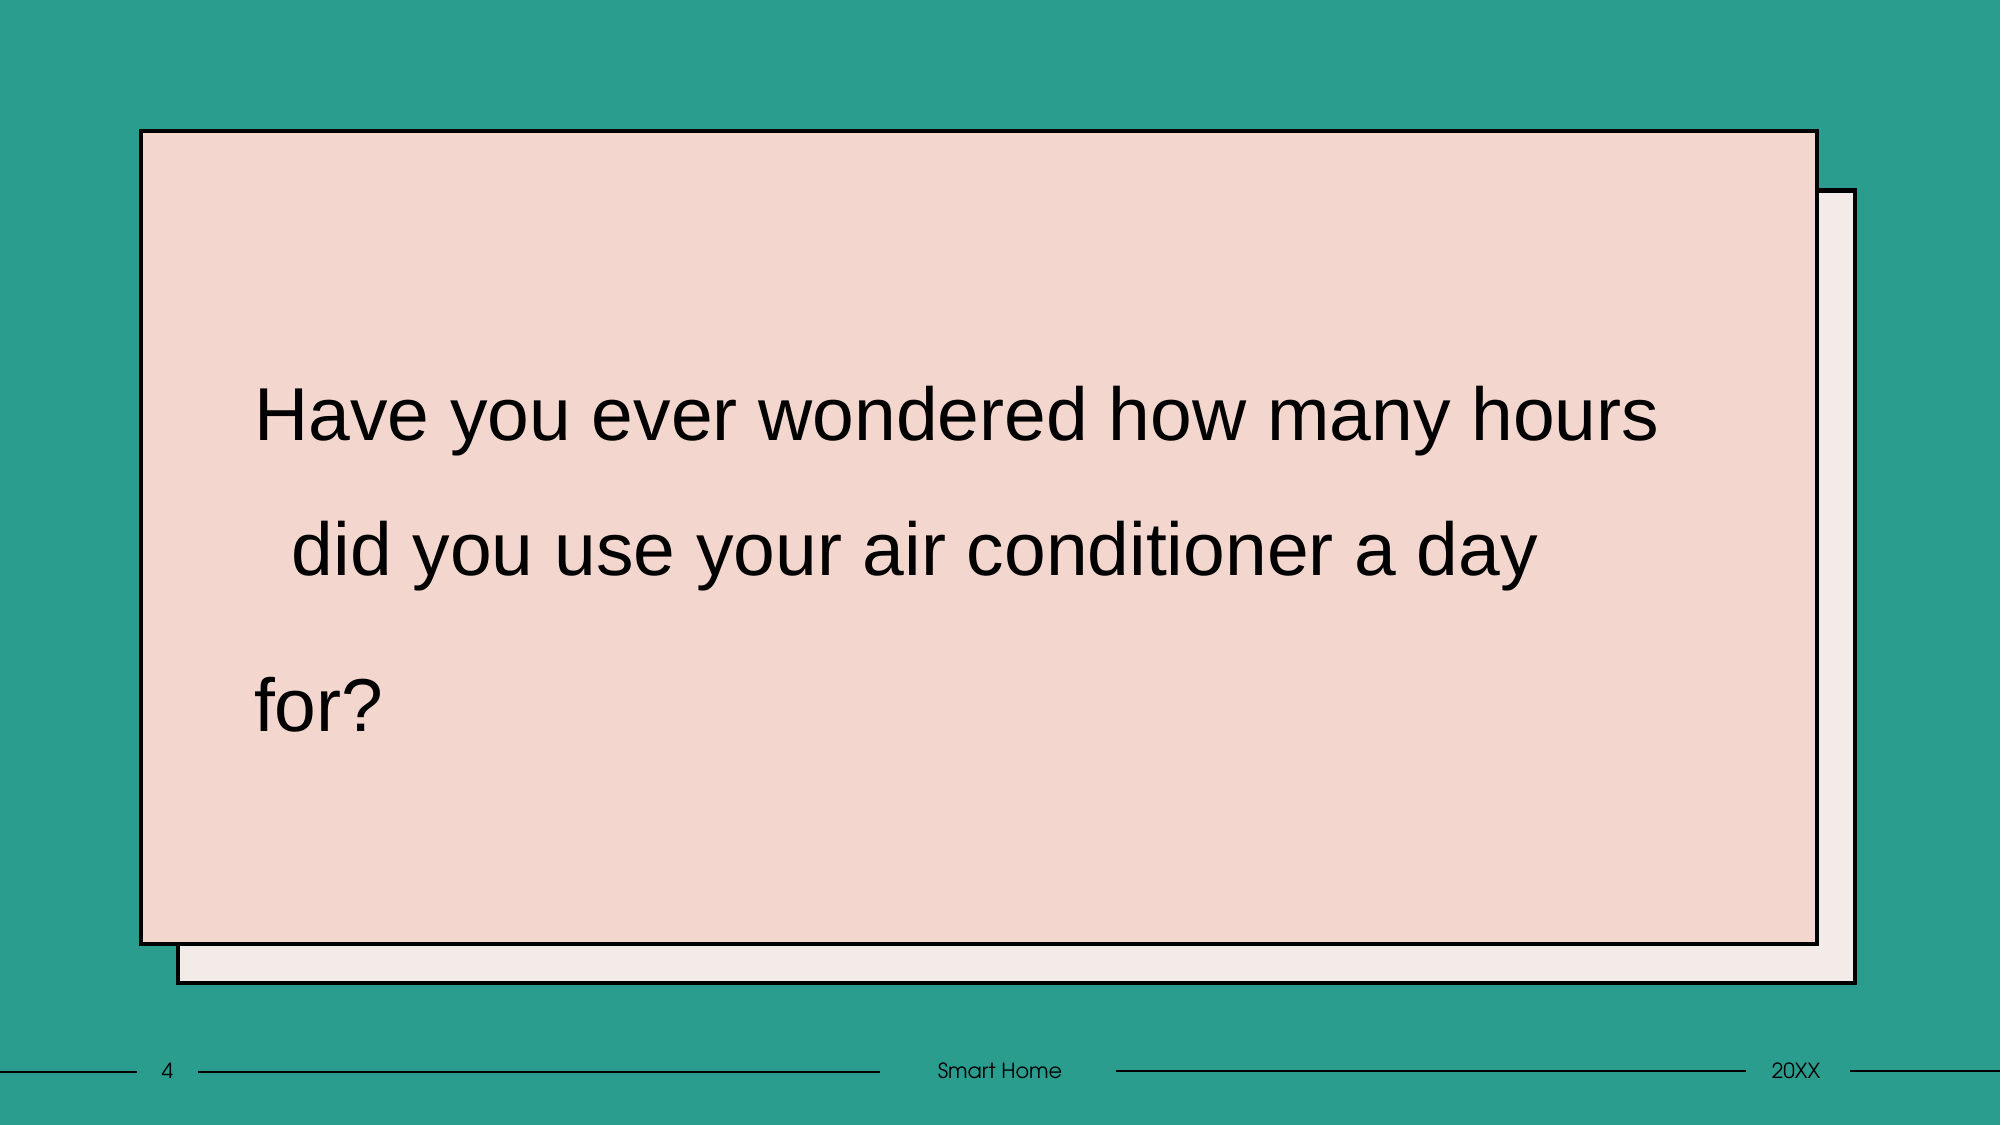

# Have you ever wondered how many hours did you use your air conditioner a day
for?
4
Smart Home
20XX